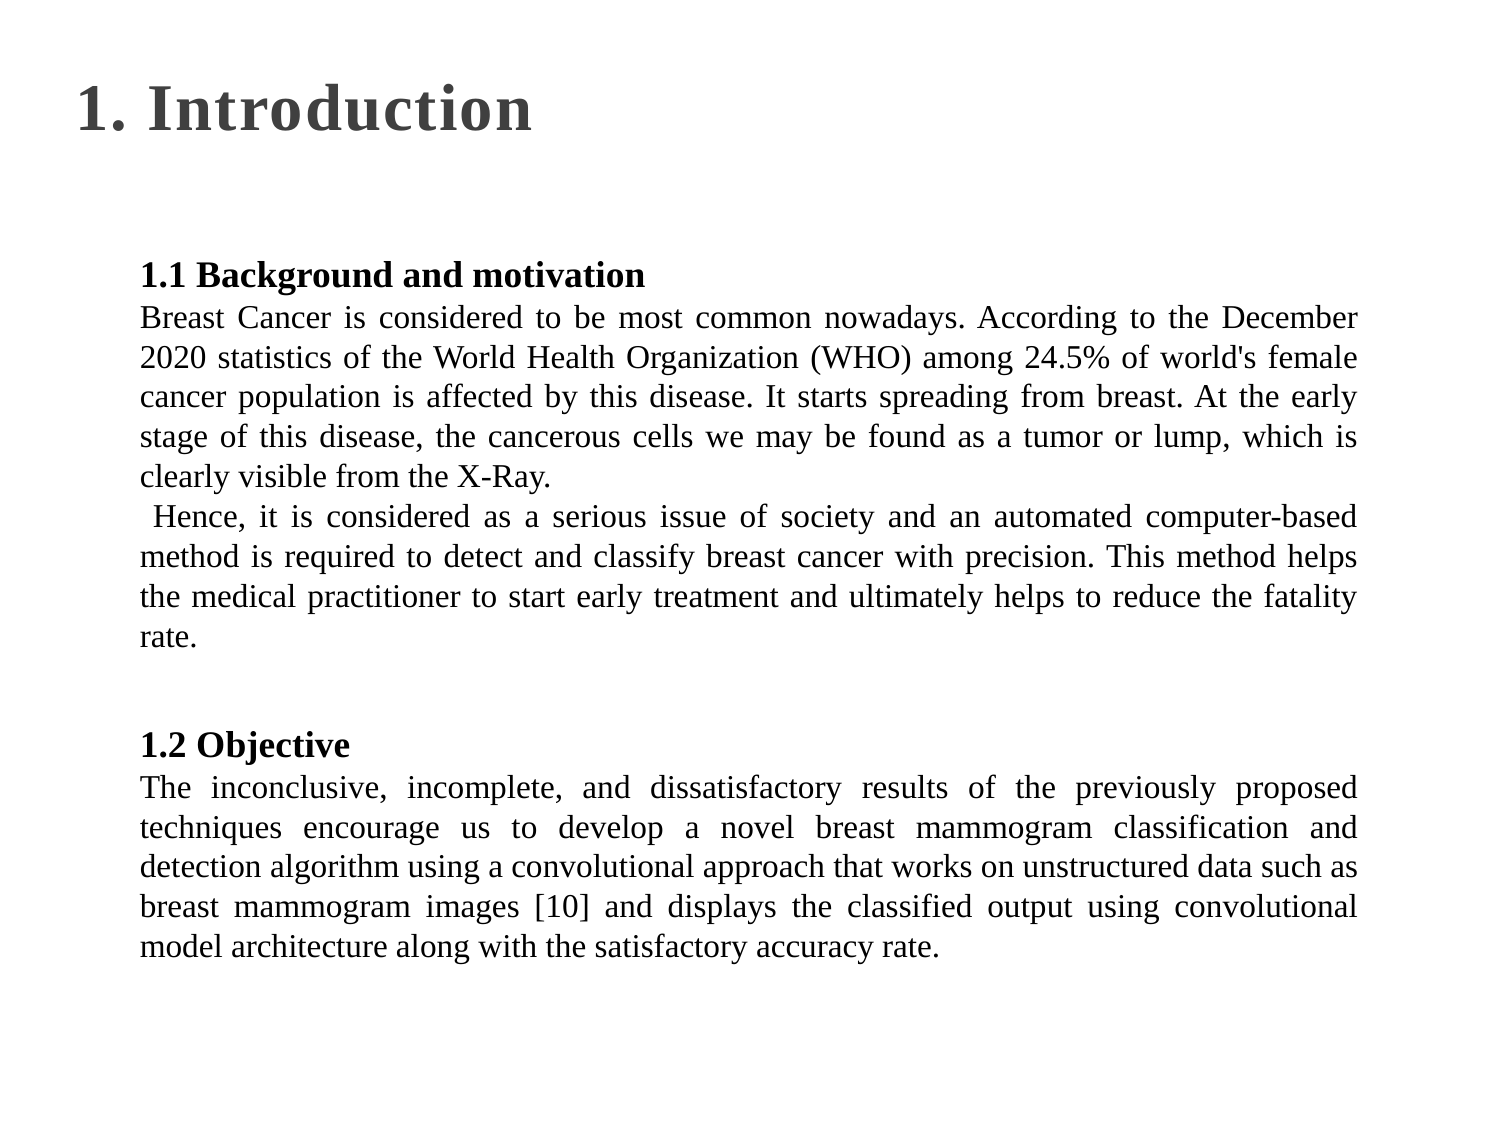

# 1. Introduction
1.1 Background and motivation
Breast Cancer is considered to be most common nowadays. According to the December 2020 statistics of the World Health Organization (WHO) among 24.5% of world's female cancer population is affected by this disease. It starts spreading from breast. At the early stage of this disease, the cancerous cells we may be found as a tumor or lump, which is clearly visible from the X-Ray.
 Hence, it is considered as a serious issue of society and an automated computer-based method is required to detect and classify breast cancer with precision. This method helps the medical practitioner to start early treatment and ultimately helps to reduce the fatality rate.
1.2 Objective
The inconclusive, incomplete, and dissatisfactory results of the previously proposed techniques encourage us to develop a novel breast mammogram classification and detection algorithm using a convolutional approach that works on unstructured data such as breast mammogram images [10] and displays the classified output using convolutional model architecture along with the satisfactory accuracy rate.